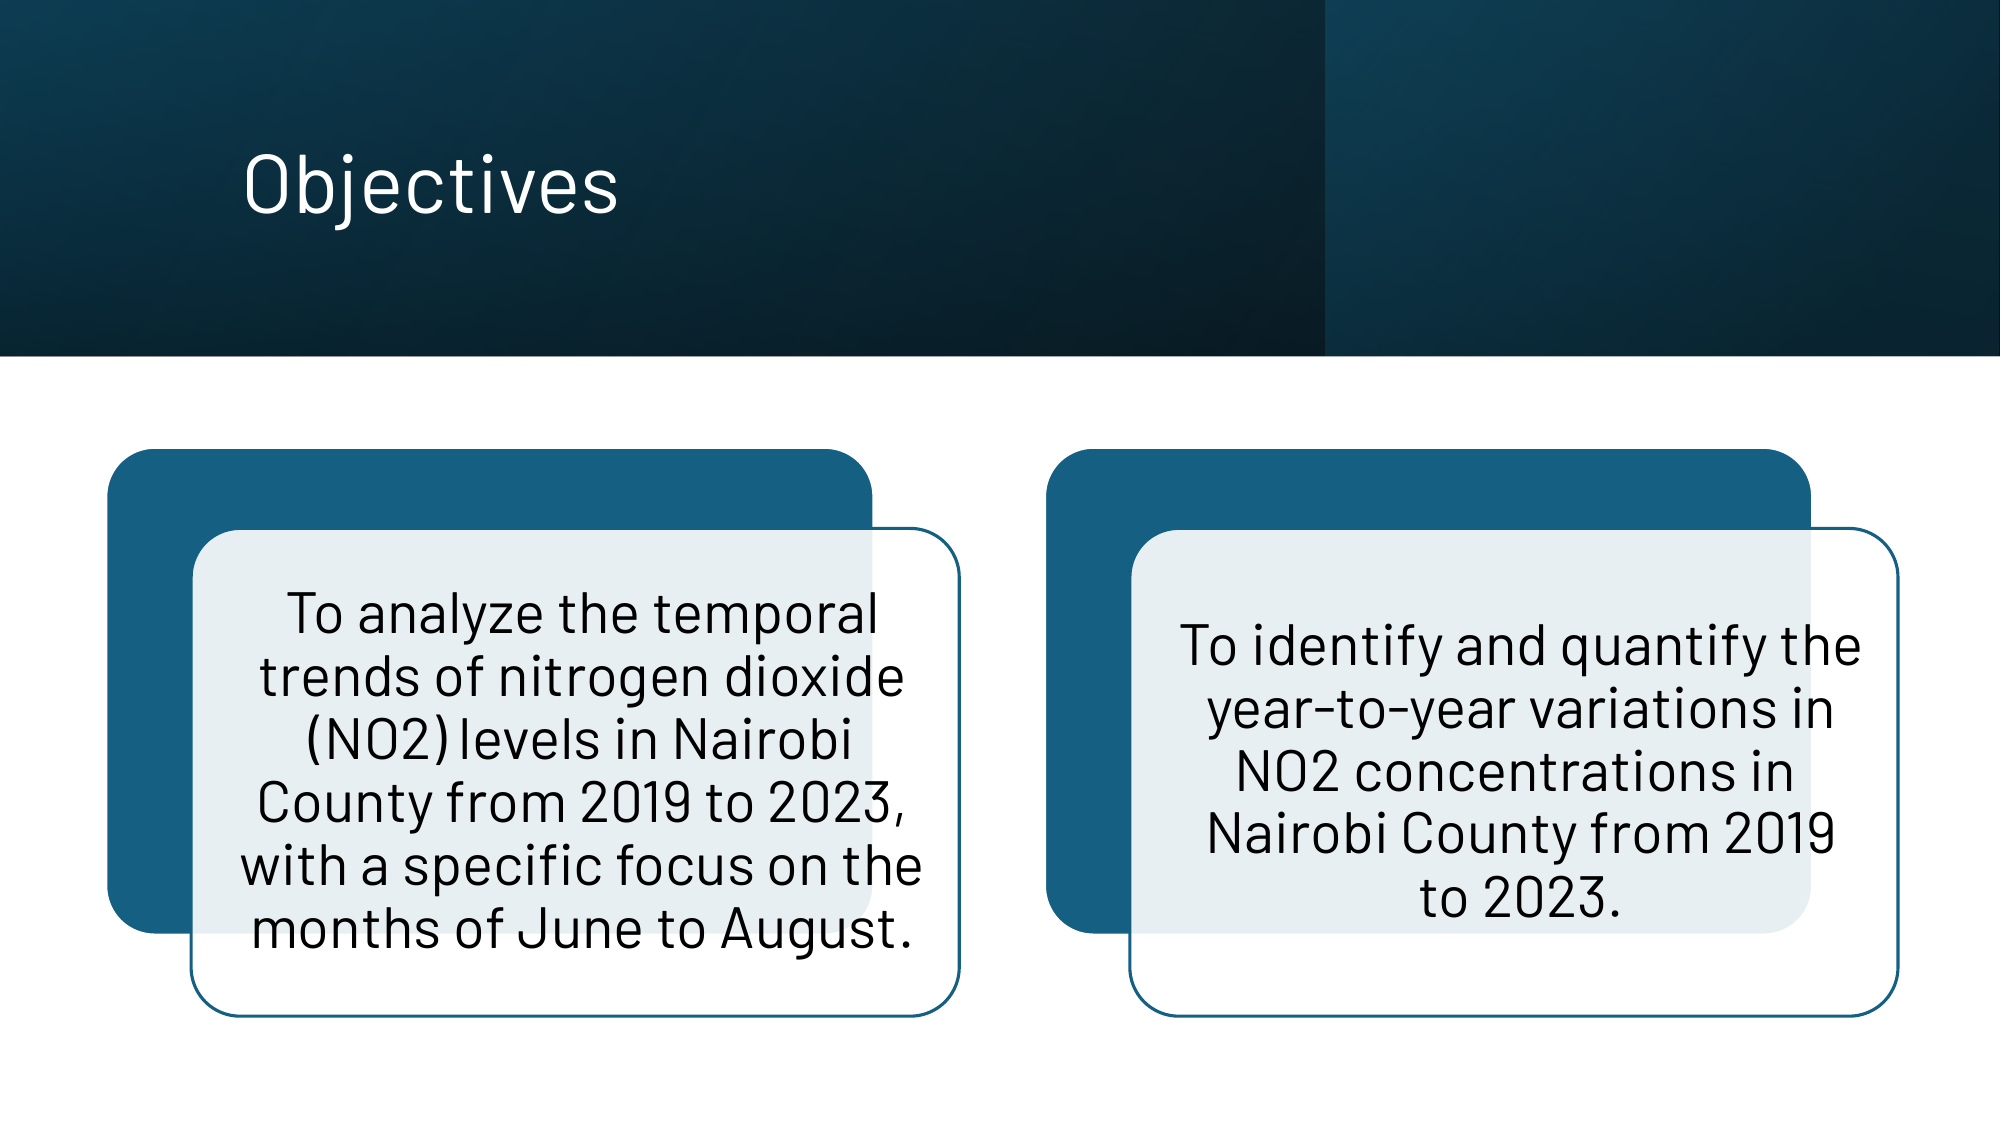

# Objectives
To analyze the temporal trends of nitrogen dioxide (NO2) levels in Nairobi County from 2019 to 2023, with a specific focus on the months of June to August.
To identify and quantify the year-to-year variations in NO2 concentrations in  Nairobi County from 2019 to 2023.